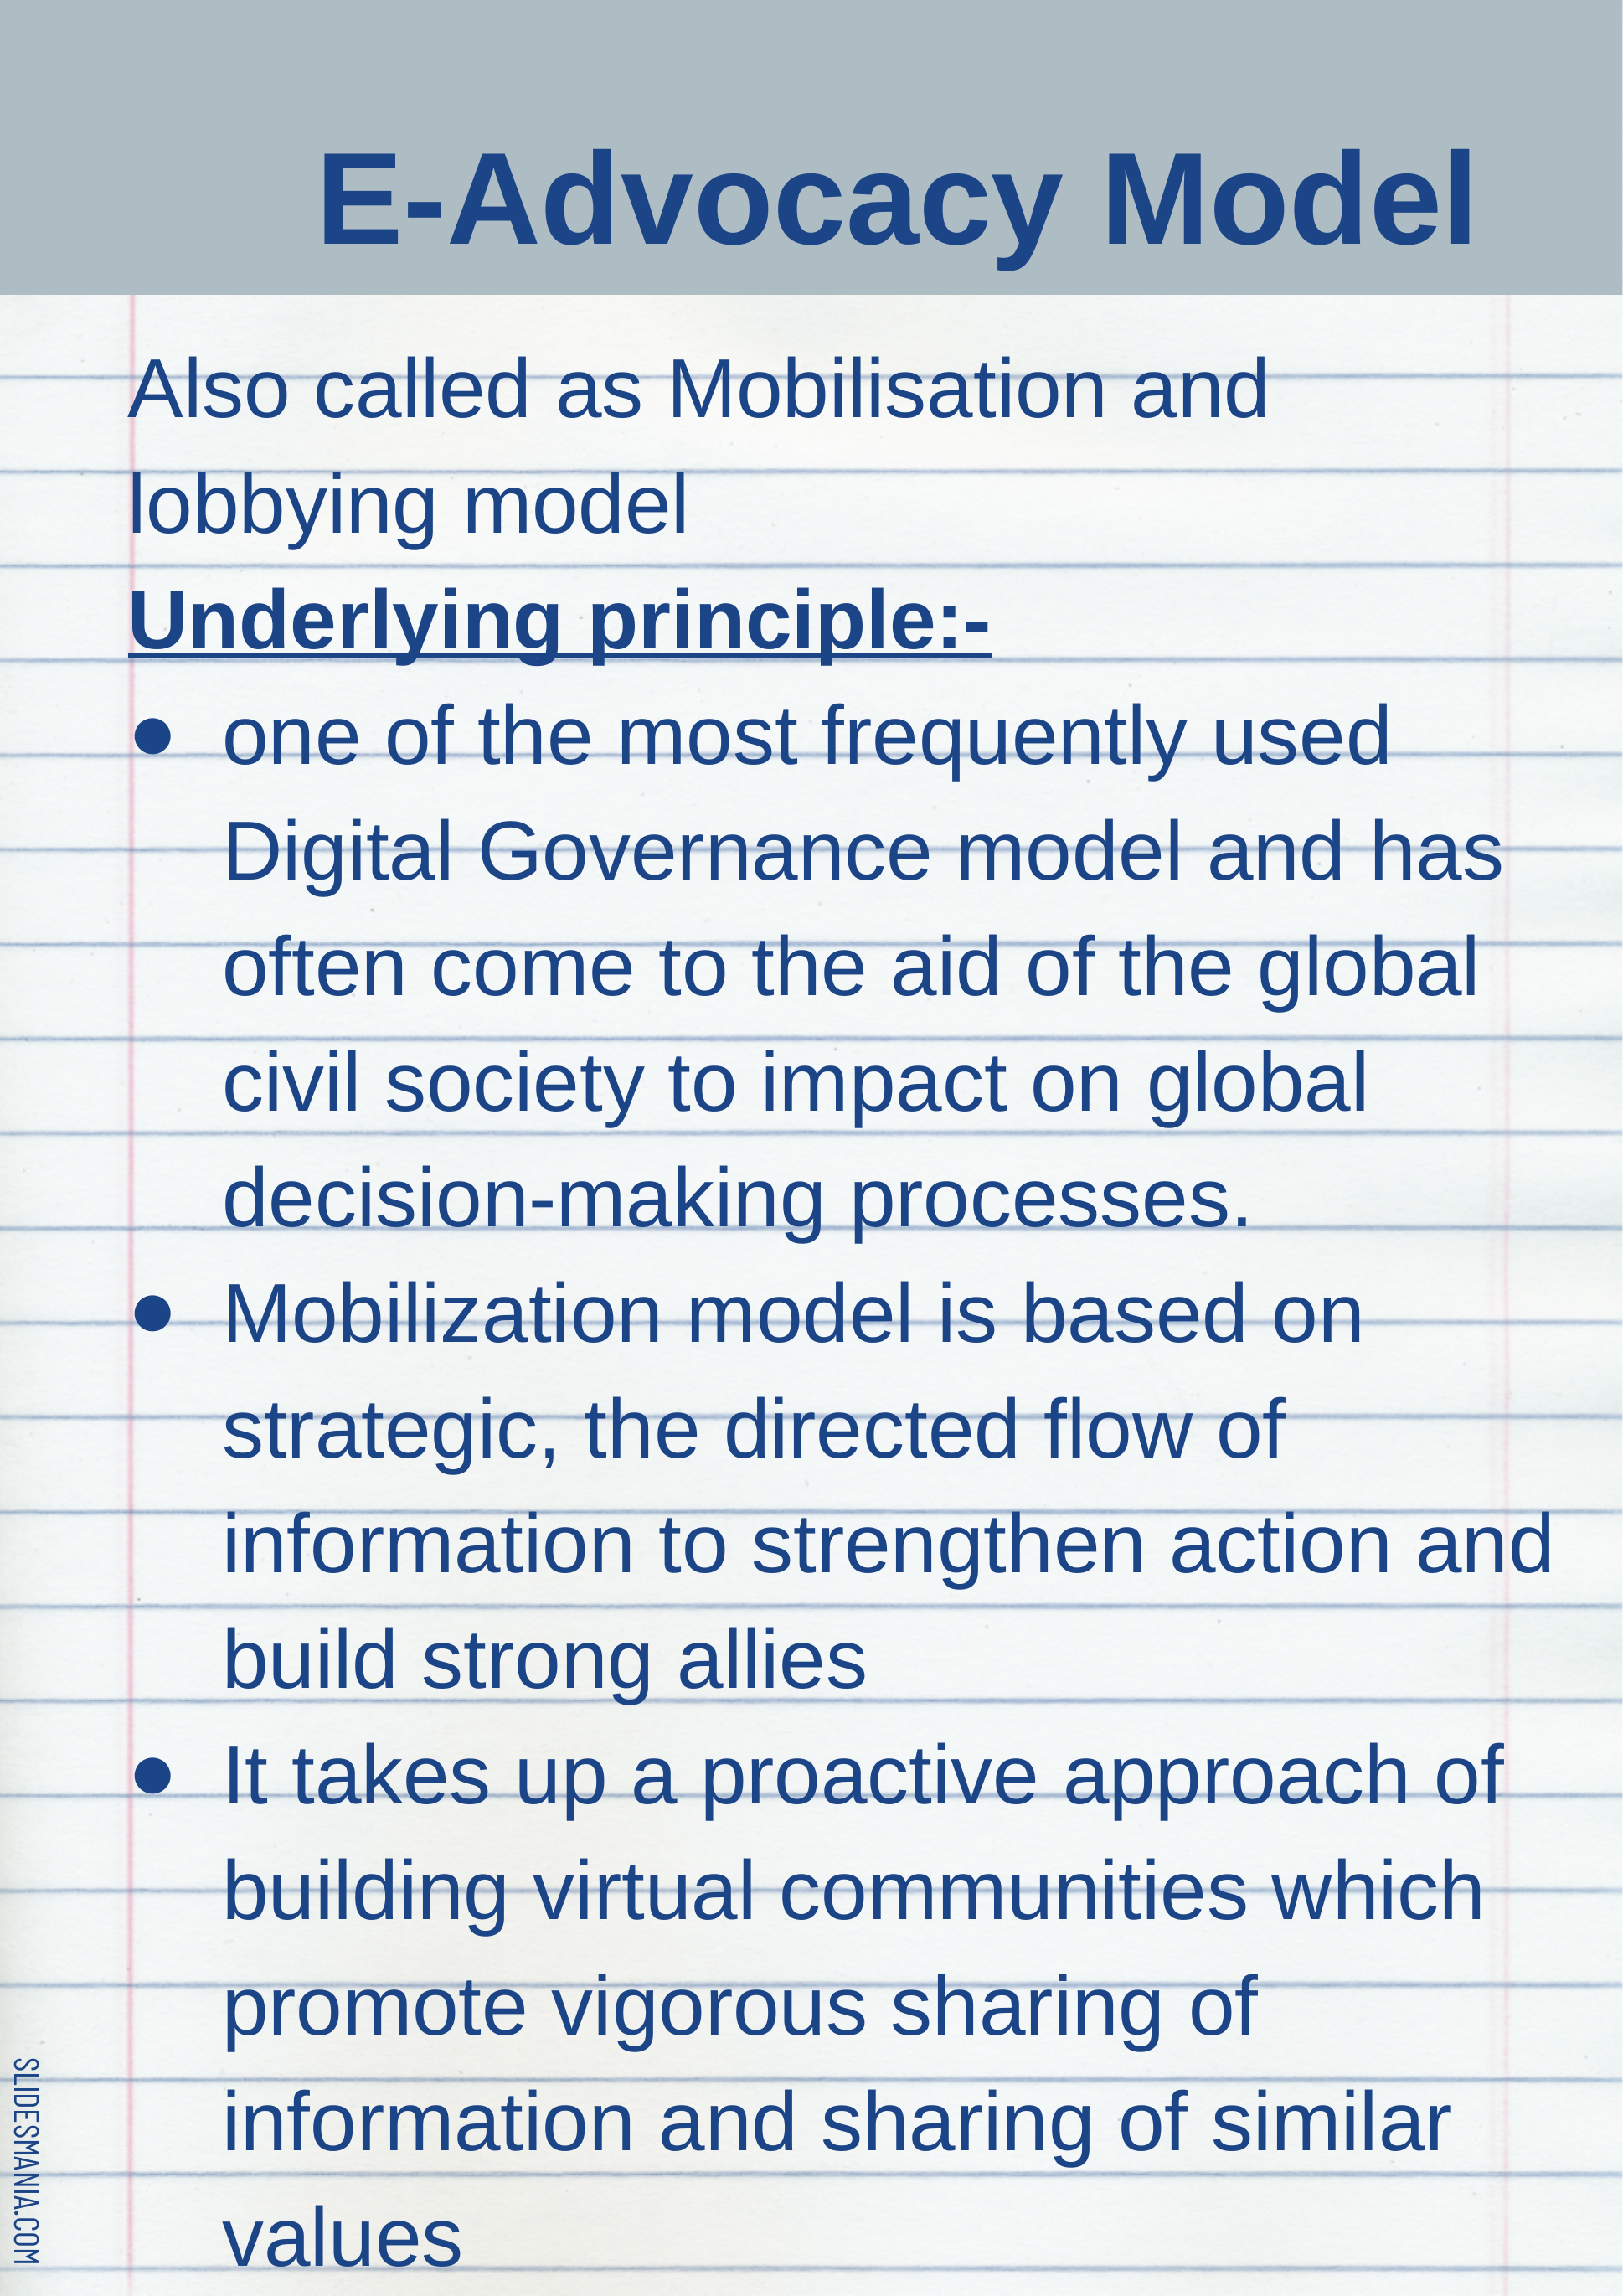

# E-Advocacy Model
Also called as Mobilisation and lobbying model
Underlying principle:-
one of the most frequently used Digital Governance model and has often come to the aid of the global civil society to impact on global decision-making processes.
Mobilization model is based on strategic, the directed flow of information to strengthen action and build strong allies
It takes up a proactive approach of building virtual communities which promote vigorous sharing of information and sharing of similar values
The diversity of these virtual communities is the strength of this model and the resources, and ideas brought together through virtual methods of network